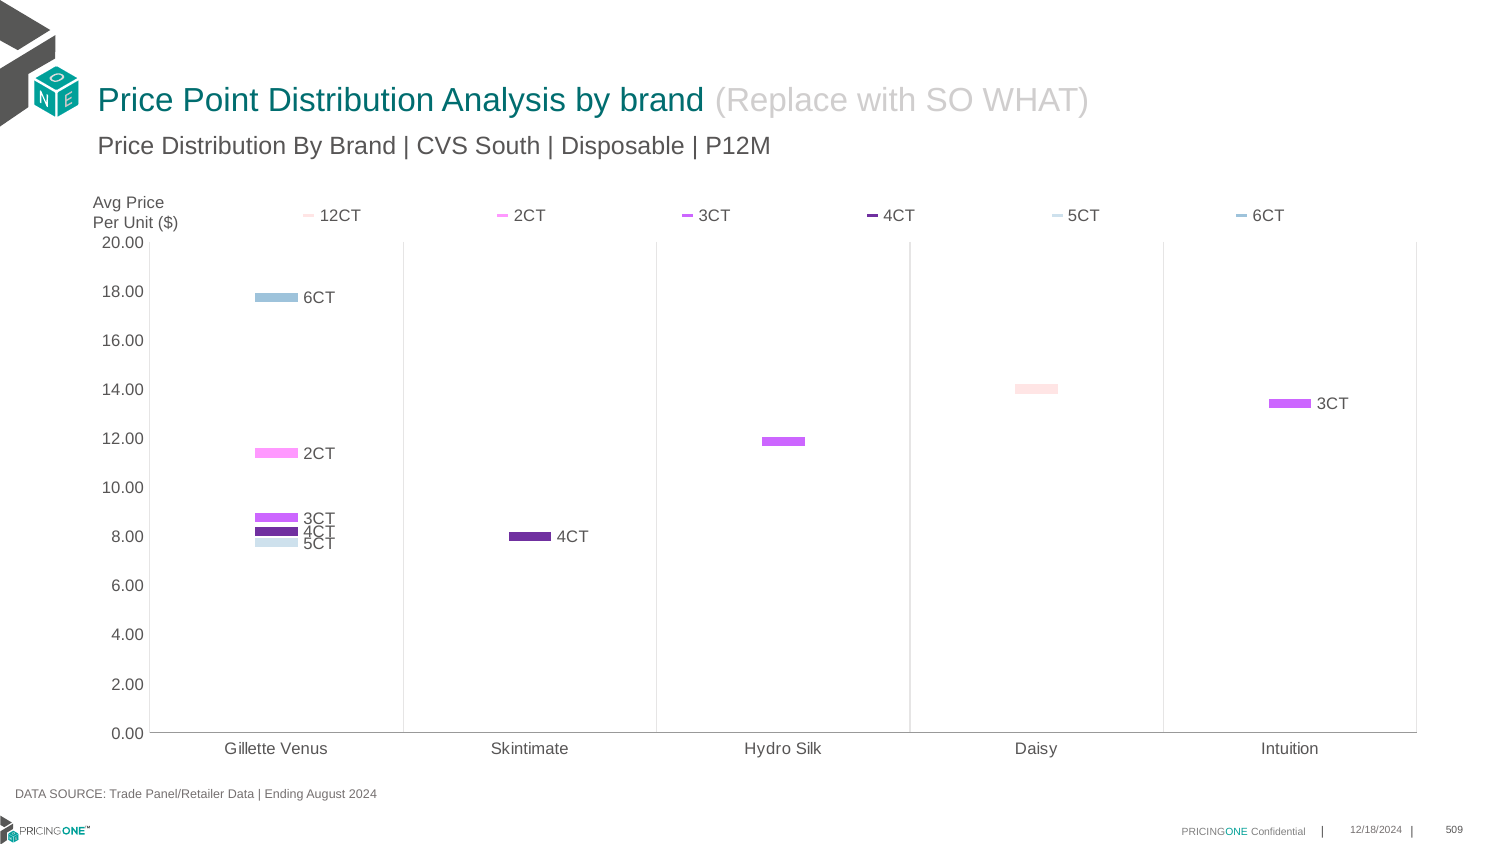

# Price Point Distribution Analysis by brand (Replace with SO WHAT)
Price Distribution By Brand | CVS South | Disposable | P12M

### Chart

| Category | 12CT | 2CT | 3CT | 4CT | 5CT | 6CT |
|---|---|---|---|---|---|---|
| Gillette Venus | None | 11.398055253533656 | 8.756420643800558 | 8.194331183057448 | 7.739408995815899 | 17.732209383090233 |
| Skintimate | None | None | None | 7.996341029045106 | None | None |
| Hydro Silk | None | None | 11.874558068174238 | None | None | None |
| Daisy | 14.013359437982265 | None | None | None | None | None |
| Intuition | None | None | 13.419774602068085 | None | None | None |
Avg Price
Per Unit ($)
DATA SOURCE: Trade Panel/Retailer Data | Ending August 2024
12/18/2024
509